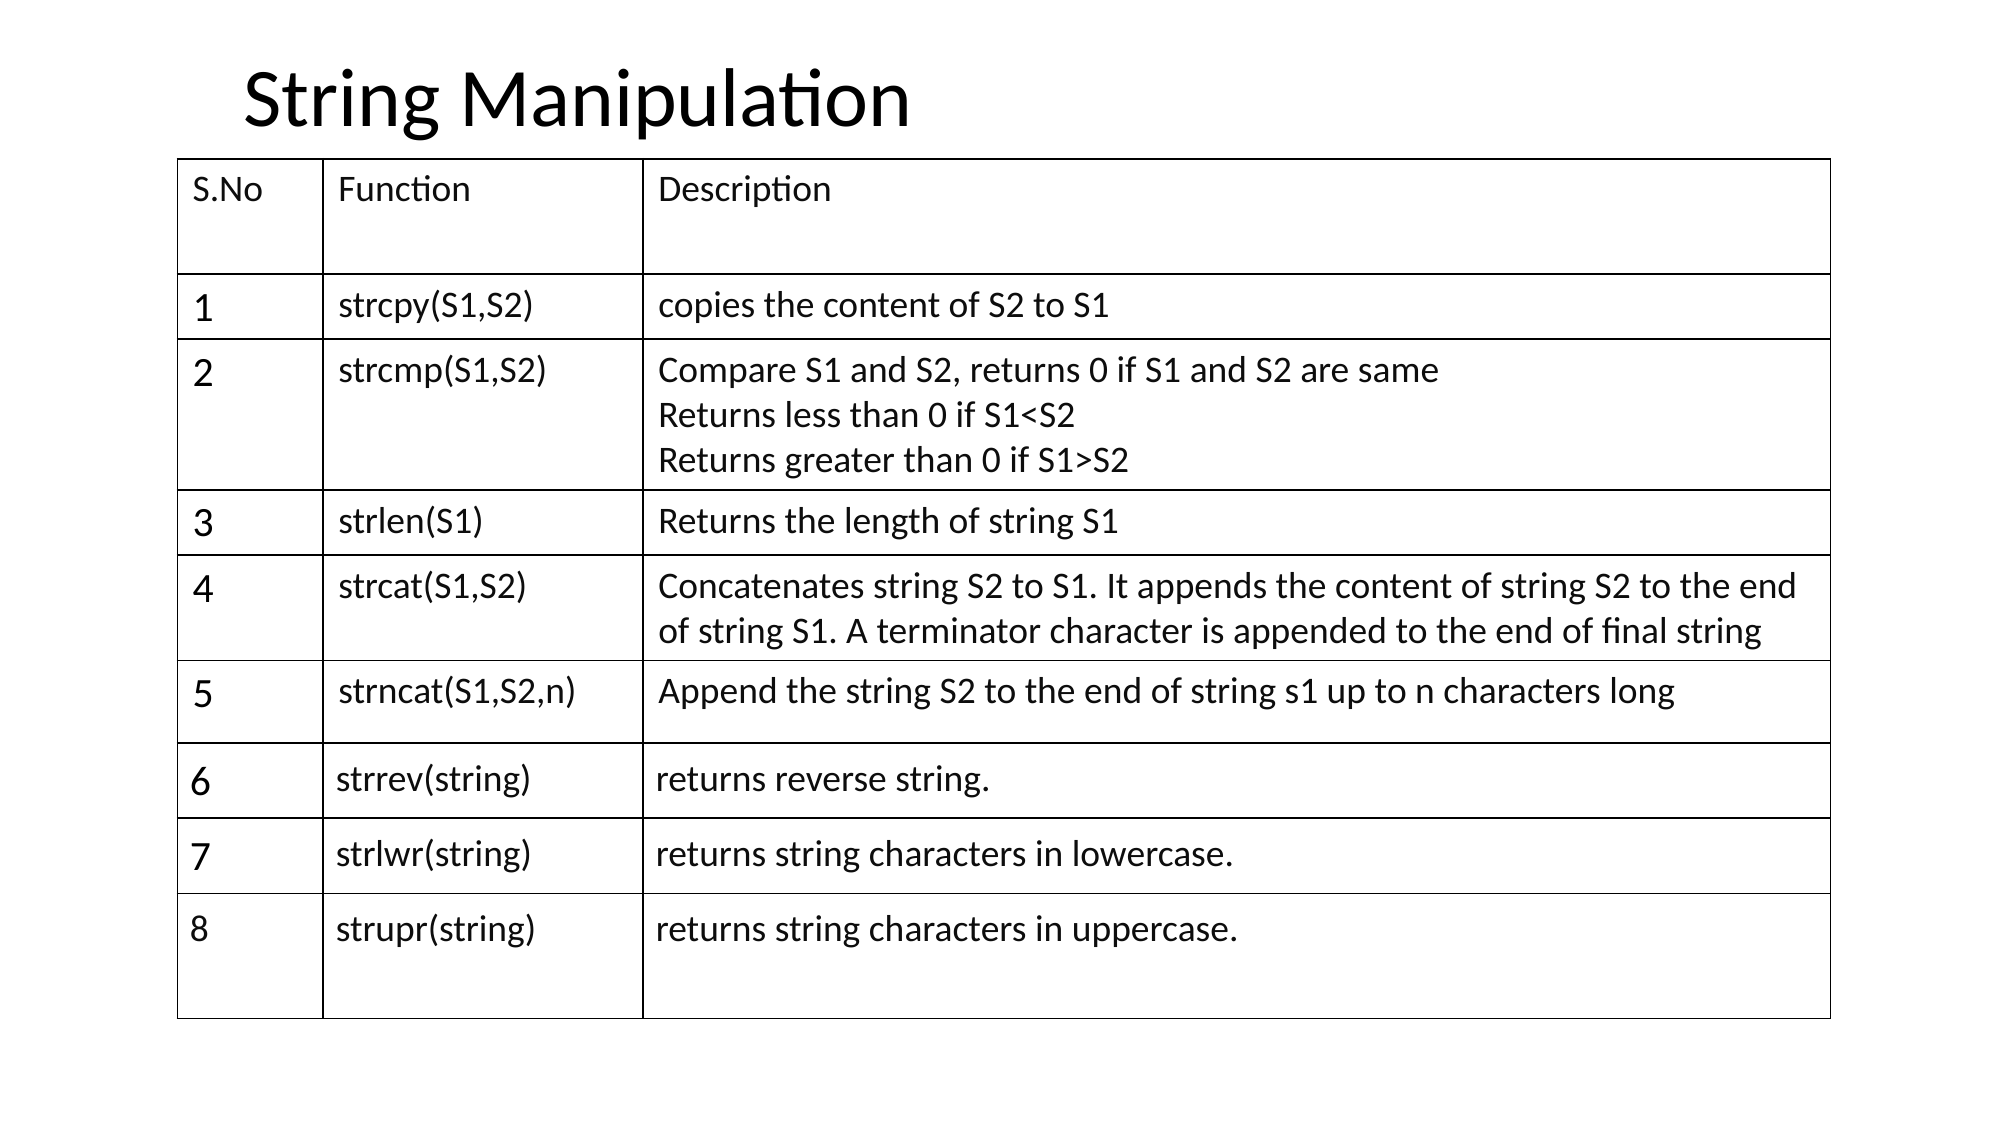

# String Manipulation
| S.No | Function | Description |
| --- | --- | --- |
| 1 | strcpy(S1,S2) | copies the content of S2 to S1 |
| 2 | strcmp(S1,S2) | Compare S1 and S2, returns 0 if S1 and S2 are same Returns less than 0 if S1<S2 Returns greater than 0 if S1>S2 |
| 3 | strlen(S1) | Returns the length of string S1 |
| 4 | strcat(S1,S2) | Concatenates string S2 to S1. It appends the content of string S2 to the end of string S1. A terminator character is appended to the end of final string |
| 5 | strncat(S1,S2,n) | Append the string S2 to the end of string s1 up to n characters long |
| 6 | strrev(string) | returns reverse string. |
| 7 | strlwr(string) | returns string characters in lowercase. |
| 8 | strupr(string) | returns string characters in uppercase. |